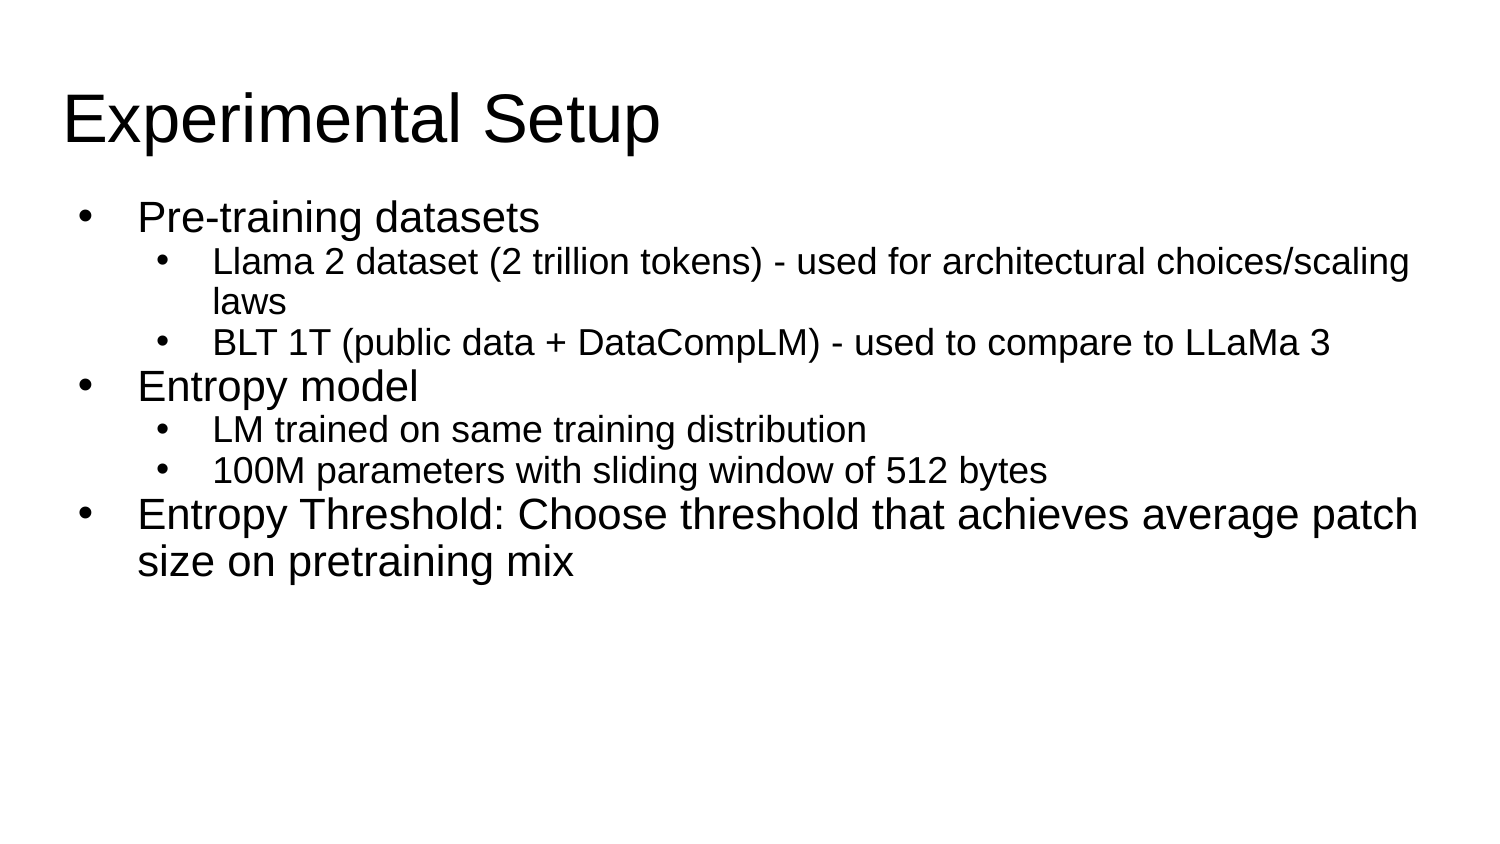

# Experimental Setup
Pre-training datasets
Llama 2 dataset (2 trillion tokens) - used for architectural choices/scaling laws
BLT 1T (public data + DataCompLM) - used to compare to LLaMa 3
Entropy model
LM trained on same training distribution
100M parameters with sliding window of 512 bytes
Entropy Threshold: Choose threshold that achieves average patch size on pretraining mix